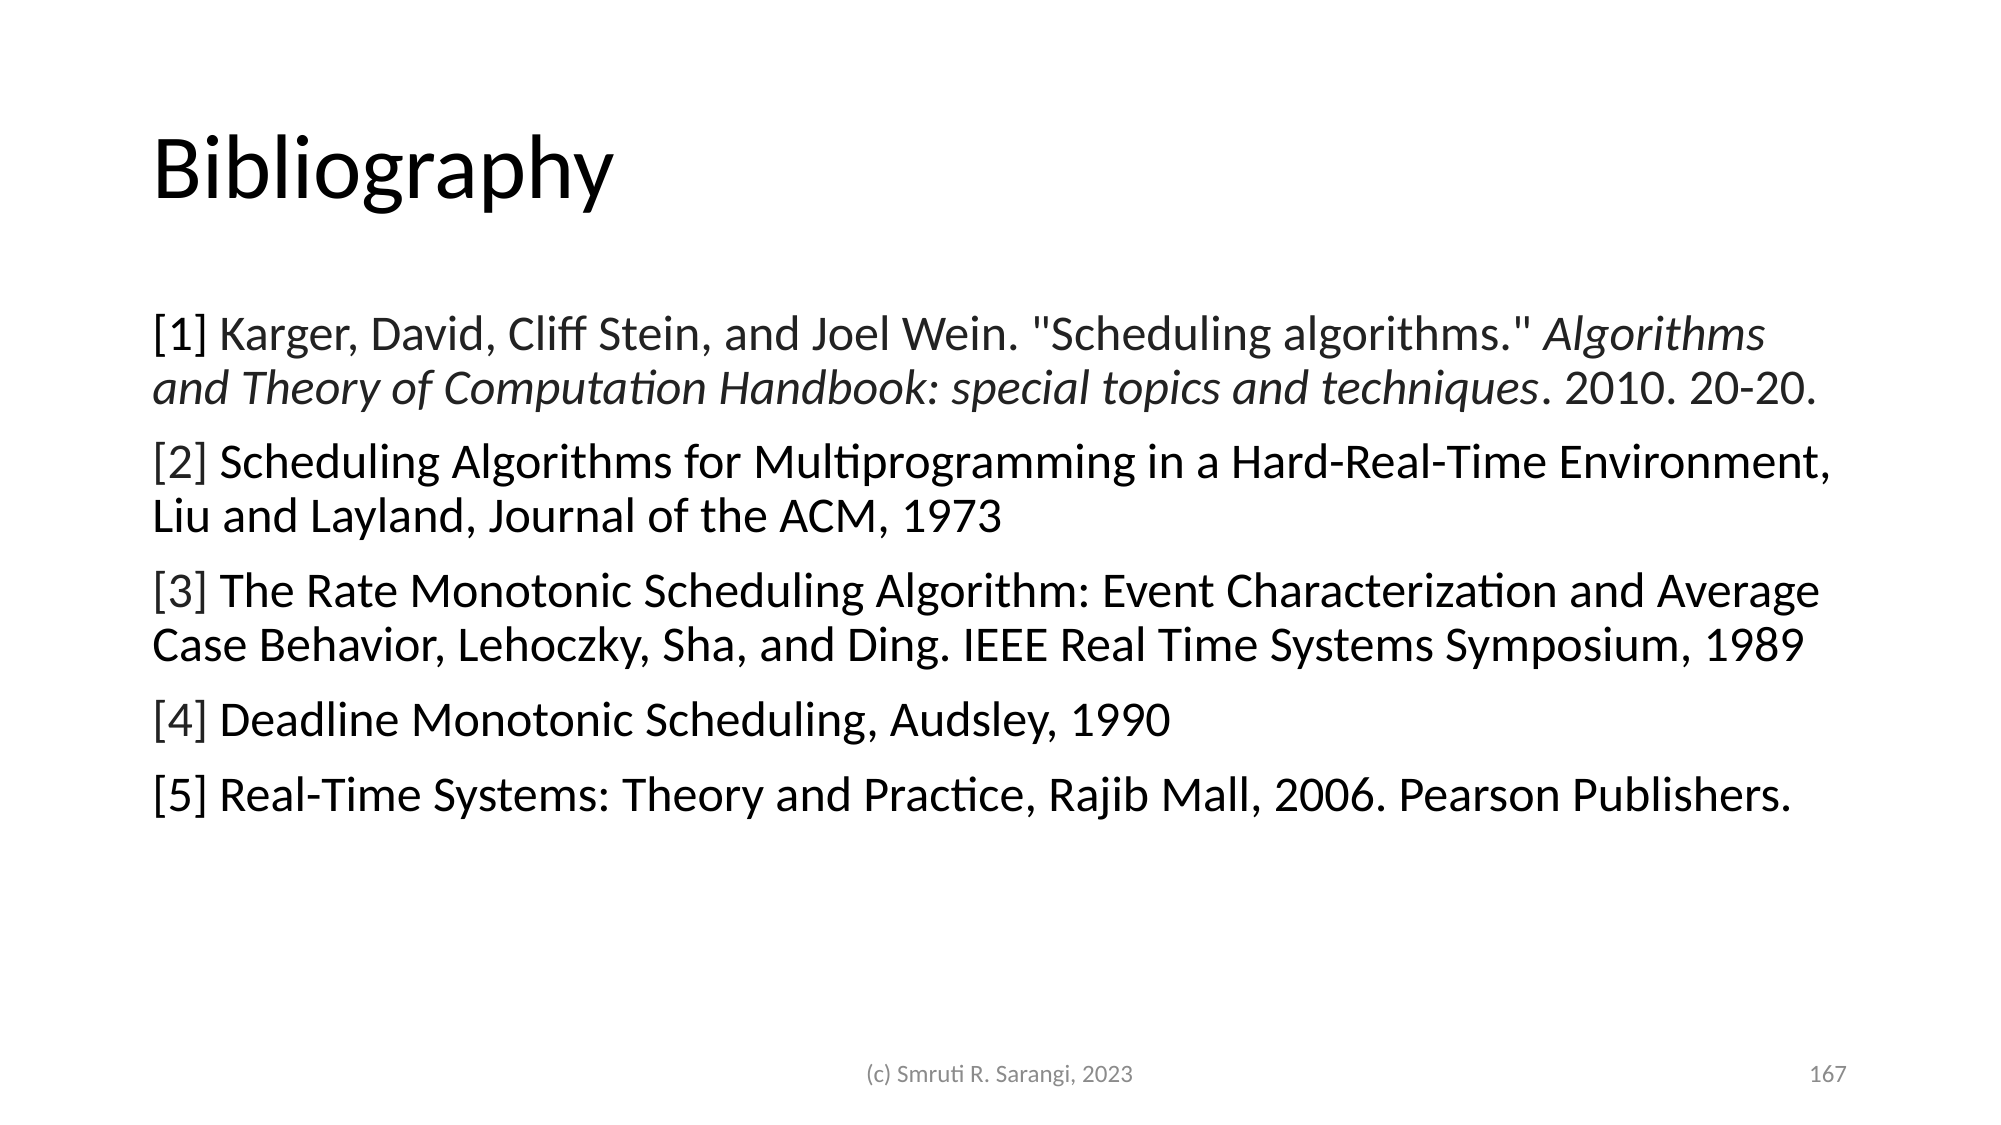

# Bibliography
[1] Karger, David, Cliff Stein, and Joel Wein. "Scheduling algorithms." Algorithms and Theory of Computation Handbook: special topics and techniques. 2010. 20-20.
[2] Scheduling Algorithms for Multiprogramming in a Hard-Real-Time Environment, Liu and Layland, Journal of the ACM, 1973
[3] The Rate Monotonic Scheduling Algorithm: Event Characterization and Average Case Behavior, Lehoczky, Sha, and Ding. IEEE Real Time Systems Symposium, 1989
[4] Deadline Monotonic Scheduling, Audsley, 1990
[5] Real-Time Systems: Theory and Practice, Rajib Mall, 2006. Pearson Publishers.
(c) Smruti R. Sarangi, 2023
167